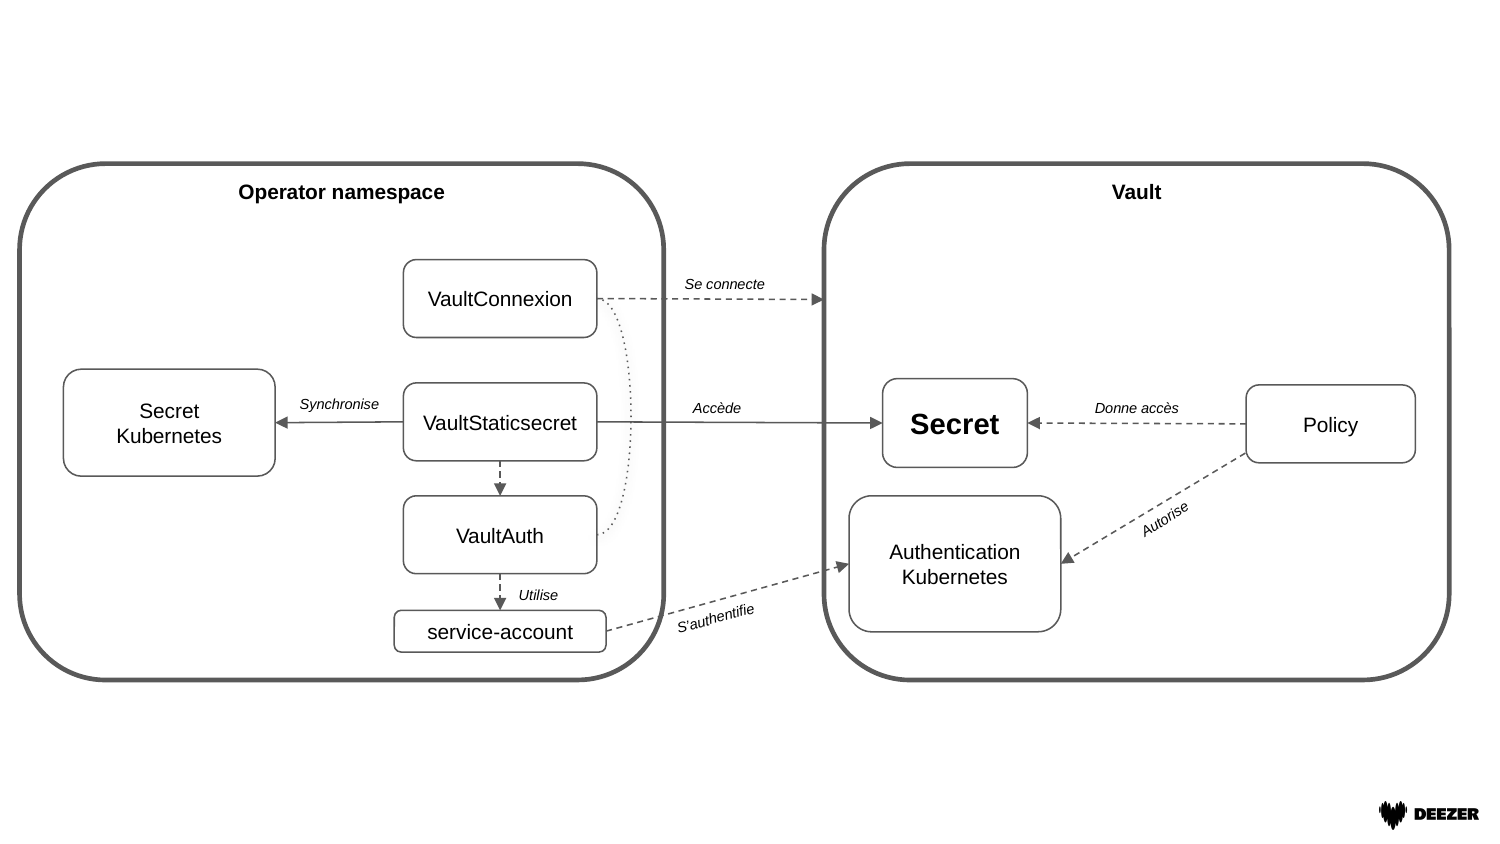

Operator namespace

Vault
VaultConnexion
Se connecte
Secret Kubernetes
Secret
Synchronise
VaultStaticsecret
Accède
Donne accès
Policy
Autorise
VaultAuth
Authentication Kubernetes
Utilise
S’authentifie
service-account